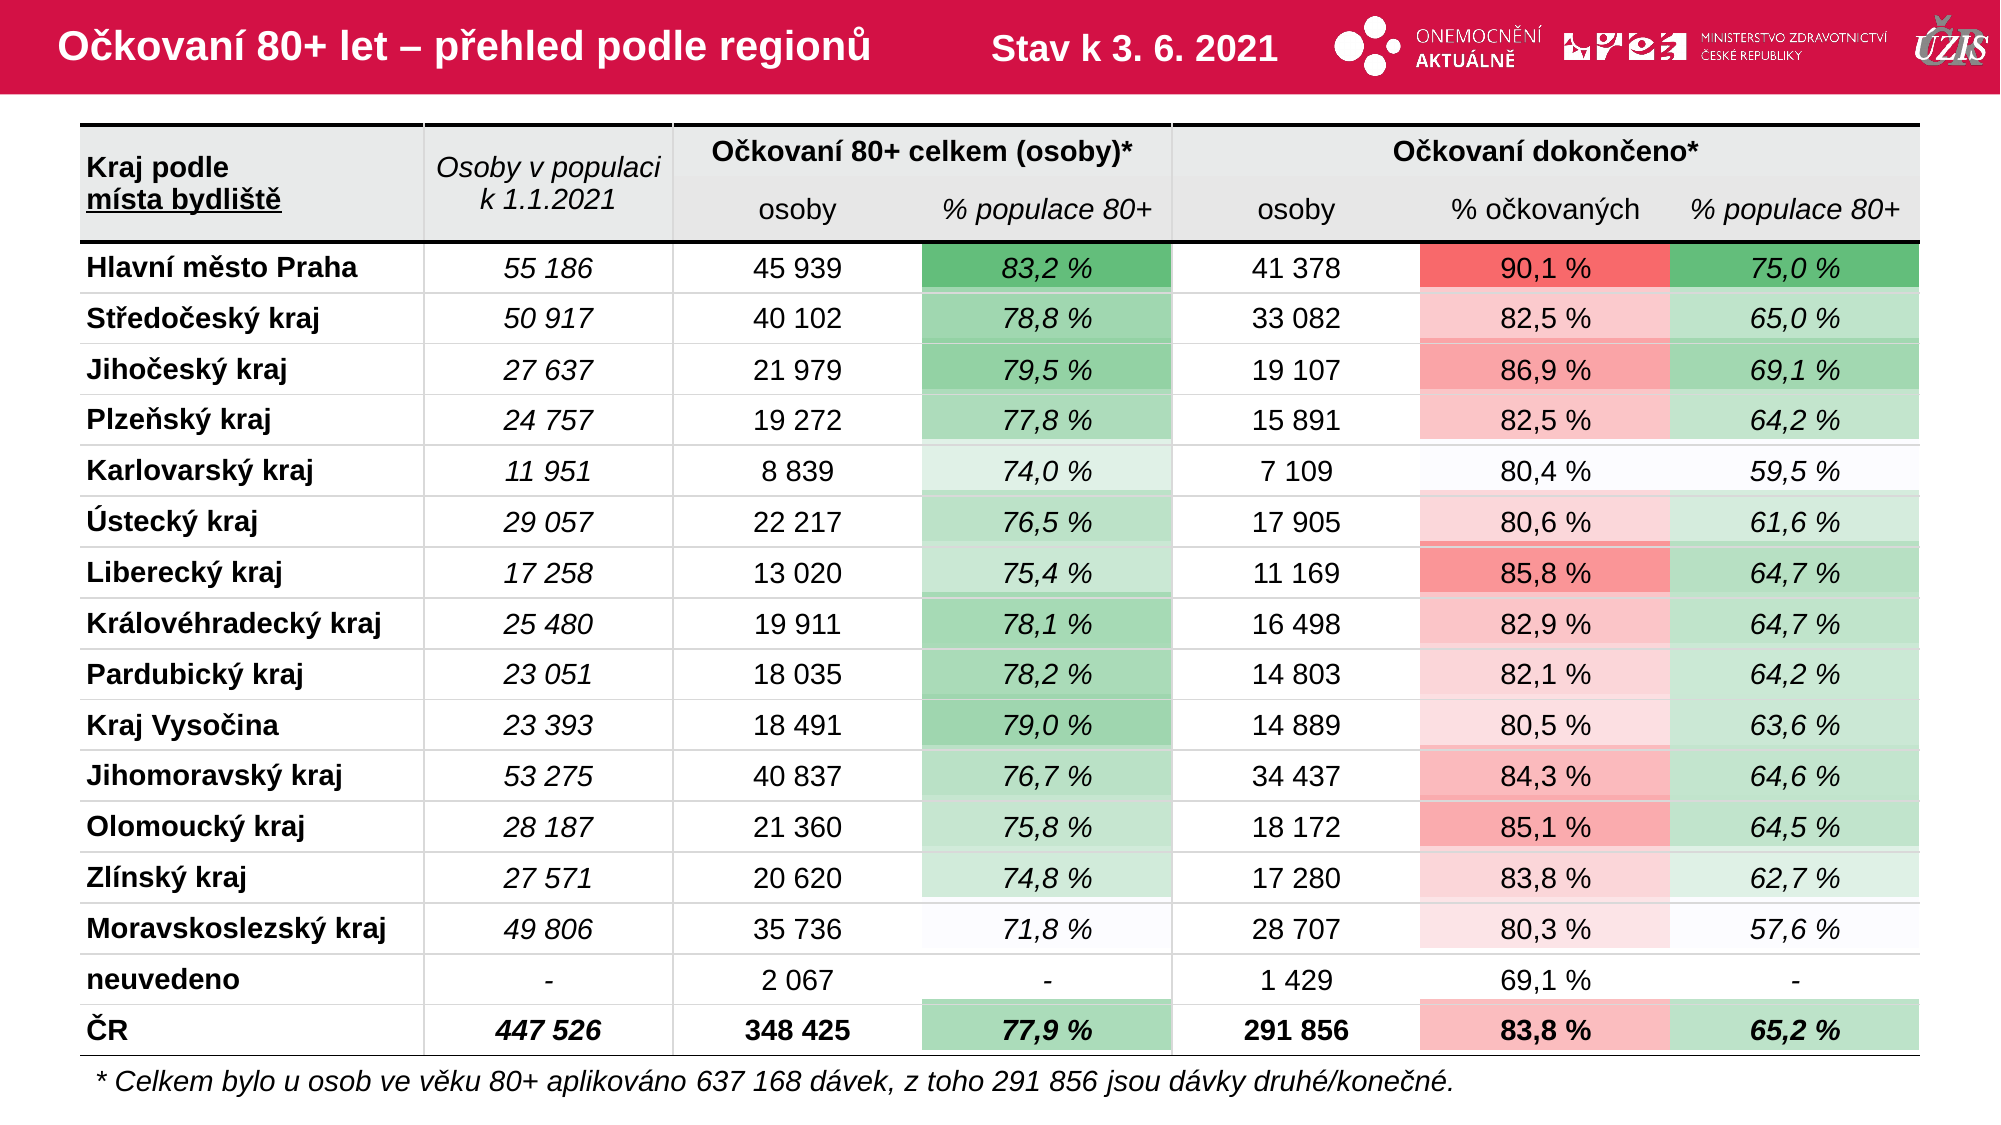

# Očkovaní 80+ let – přehled podle regionů
Stav k 3. 6. 2021
| Kraj podle místa bydliště | Osoby v populaci k 1.1.2021 | Očkovaní 80+ celkem (osoby)\* |  | Očkovaní dokončeno\* |  |  |
| --- | --- | --- | --- | --- | --- | --- |
|  |  | osoby | % populace 80+ | osoby | % očkovaných | % populace 80+ |
| Hlavní město Praha | 55 186 | 45 939 | 83,2 % | 41 378 | 90,1 % | 75,0 % |
| Středočeský kraj | 50 917 | 40 102 | 78,8 % | 33 082 | 82,5 % | 65,0 % |
| Jihočeský kraj | 27 637 | 21 979 | 79,5 % | 19 107 | 86,9 % | 69,1 % |
| Plzeňský kraj | 24 757 | 19 272 | 77,8 % | 15 891 | 82,5 % | 64,2 % |
| Karlovarský kraj | 11 951 | 8 839 | 74,0 % | 7 109 | 80,4 % | 59,5 % |
| Ústecký kraj | 29 057 | 22 217 | 76,5 % | 17 905 | 80,6 % | 61,6 % |
| Liberecký kraj | 17 258 | 13 020 | 75,4 % | 11 169 | 85,8 % | 64,7 % |
| Královéhradecký kraj | 25 480 | 19 911 | 78,1 % | 16 498 | 82,9 % | 64,7 % |
| Pardubický kraj | 23 051 | 18 035 | 78,2 % | 14 803 | 82,1 % | 64,2 % |
| Kraj Vysočina | 23 393 | 18 491 | 79,0 % | 14 889 | 80,5 % | 63,6 % |
| Jihomoravský kraj | 53 275 | 40 837 | 76,7 % | 34 437 | 84,3 % | 64,6 % |
| Olomoucký kraj | 28 187 | 21 360 | 75,8 % | 18 172 | 85,1 % | 64,5 % |
| Zlínský kraj | 27 571 | 20 620 | 74,8 % | 17 280 | 83,8 % | 62,7 % |
| Moravskoslezský kraj | 49 806 | 35 736 | 71,8 % | 28 707 | 80,3 % | 57,6 % |
| neuvedeno | - | 2 067 | - | 1 429 | 69,1 % | - |
| ČR | 447 526 | 348 425 | 77,9 % | 291 856 | 83,8 % | 65,2 % |
|  |  |  |  |  |  |
| --- | --- | --- | --- | --- | --- |
|  |  |  |  |  |  |
|  |  |  |  |  |  |
|  |  |  |  |  |  |
|  |  |  |  |  |  |
|  |  |  |  |  |  |
|  |  |  |  |  |  |
|  |  |  |  |  |  |
|  |  |  |  |  |  |
|  |  |  |  |  |  |
|  |  |  |  |  |  |
|  |  |  |  |  |  |
|  |  |  |  |  |  |
|  |  |  |  |  |  |
|  |  |  |  |  |  |
|  |  |  |  |  |  |
* Celkem bylo u osob ve věku 80+ aplikováno 637 168 dávek, z toho 291 856 jsou dávky druhé/konečné.